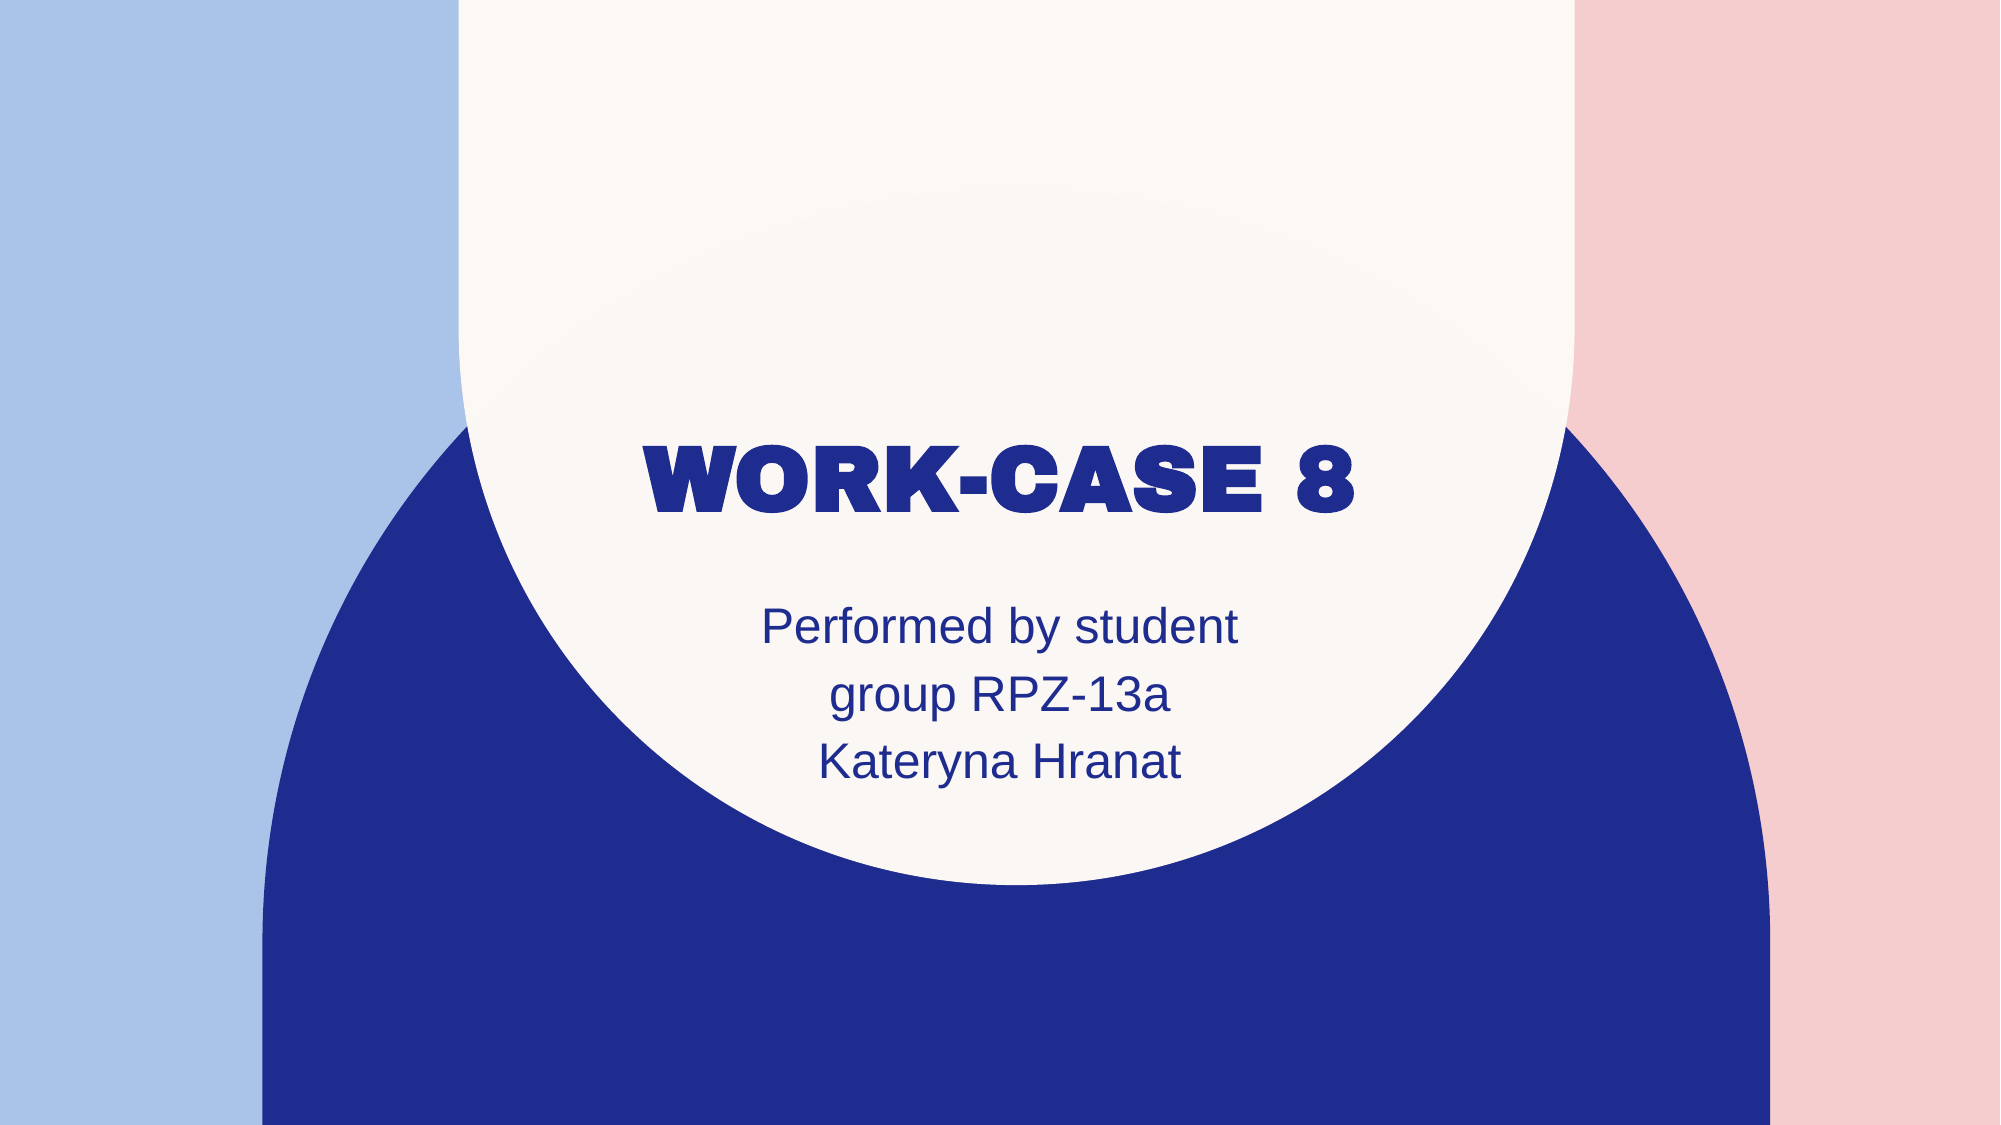

# Work-case 8

Performed by student
group RPZ-13a
Kateryna Hranat